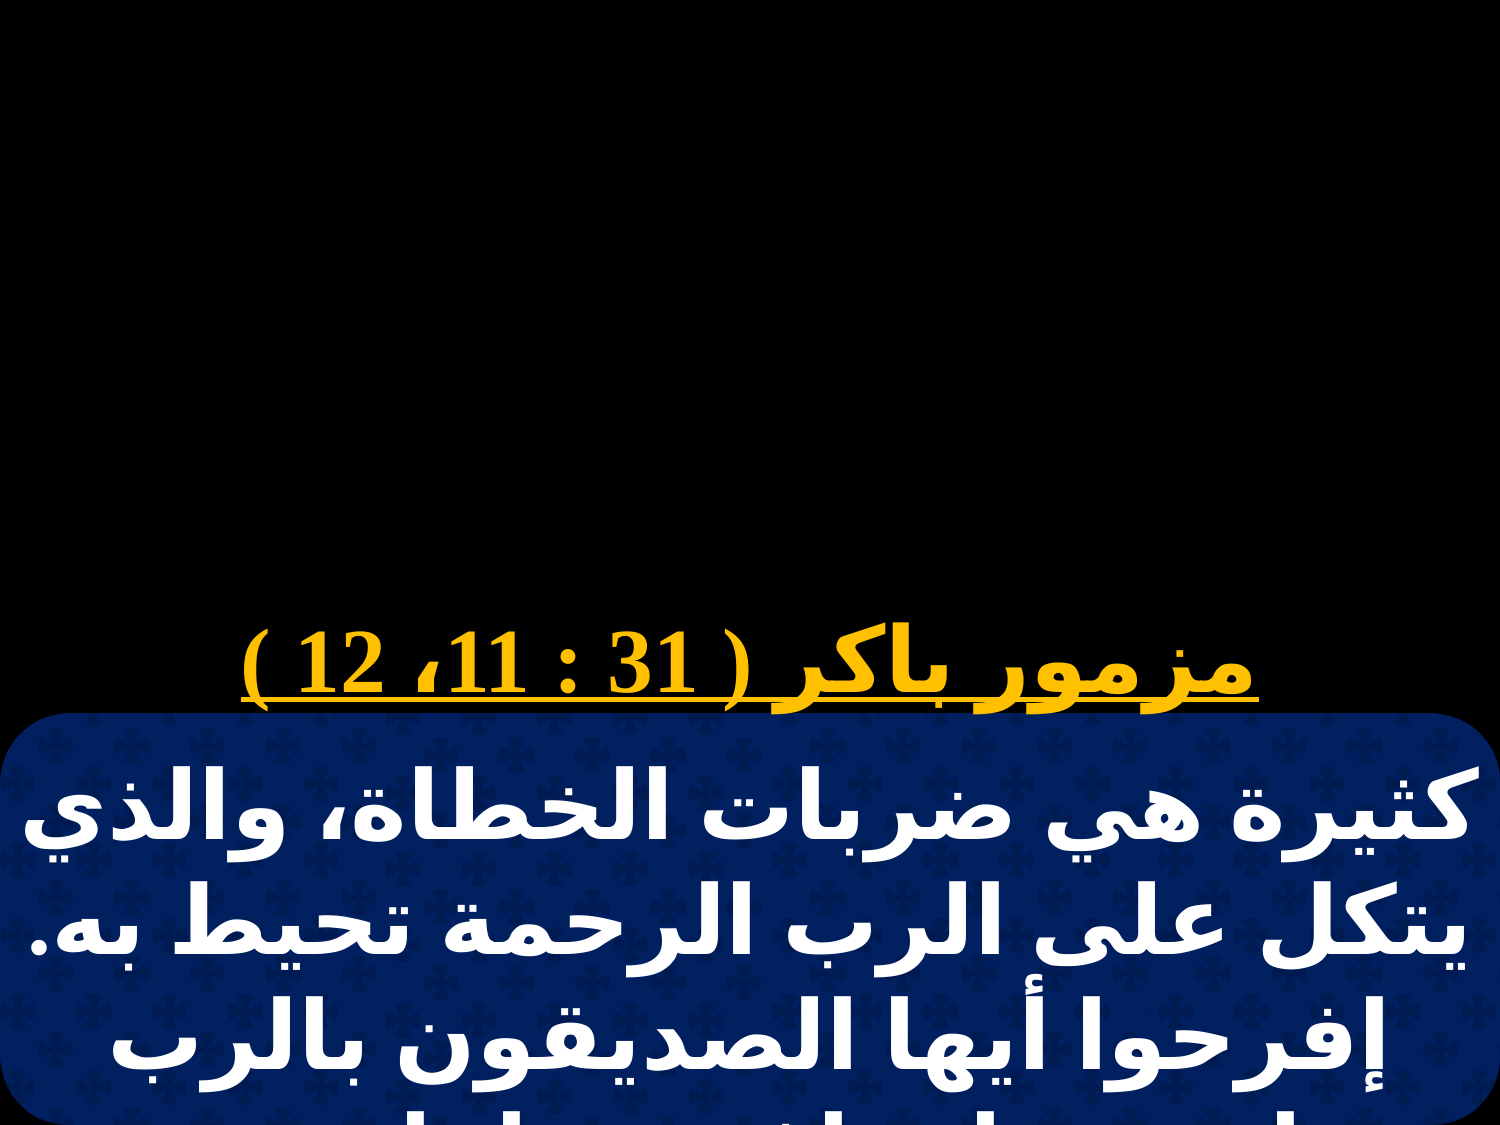

مزمور باكر ( 31 : 11، 12 )
كثيرة هي ضربات الخطاة، والذي يتكل على الرب الرحمة تحيط به. إفرحوا أيها الصديقون بالرب وابتهجوا، وافتخروا یا جميع مستقيمي القلوب.